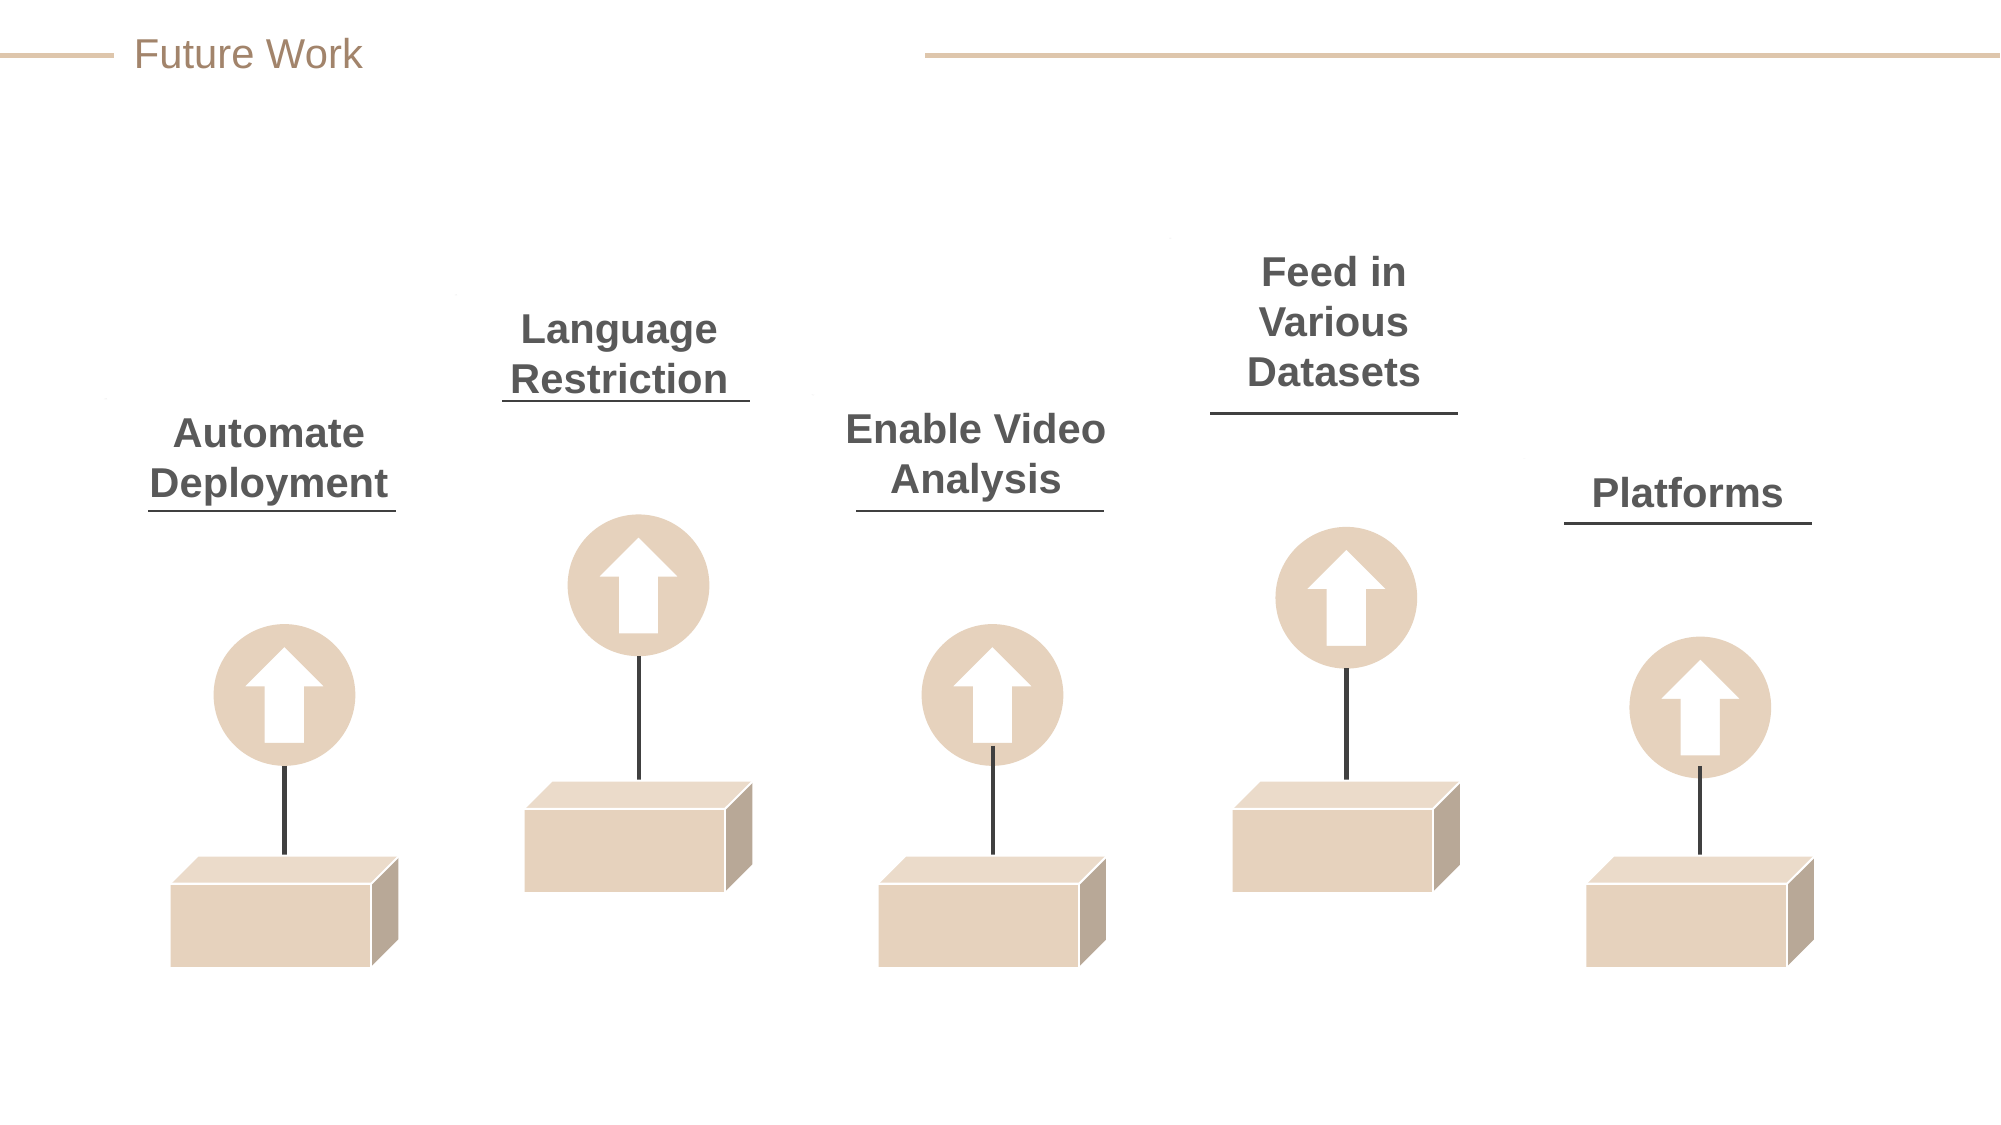

Future Work
Feed in Various Datasets
Language Restriction
Enable Video Analysis
Automate Deployment
Platforms